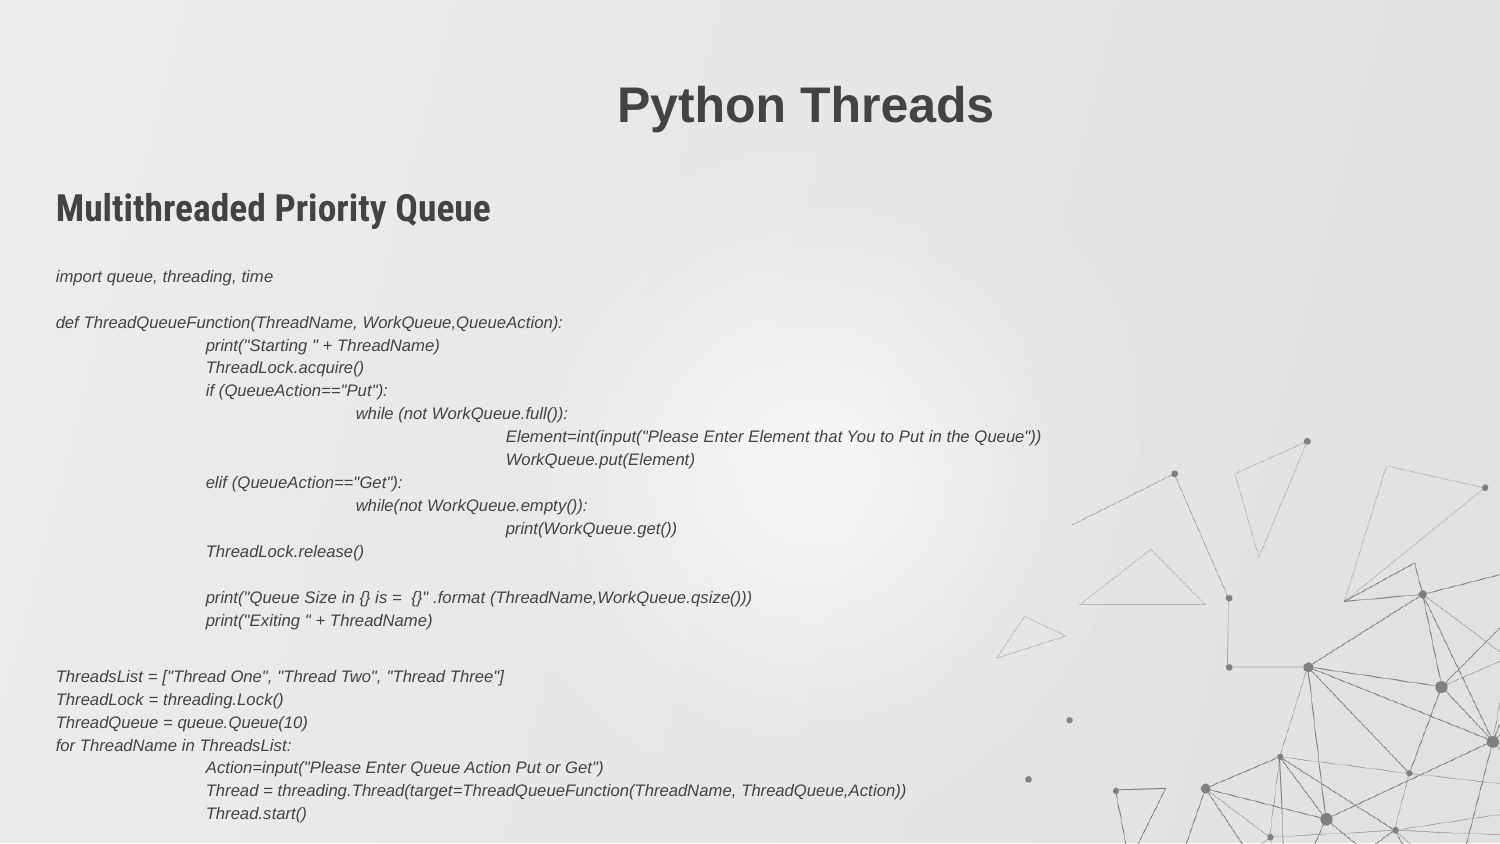

# Python Threads
Multithreaded Priority Queue
import queue, threading, time
def ThreadQueueFunction(ThreadName, WorkQueue,QueueAction):
	print("Starting " + ThreadName)
	ThreadLock.acquire()
	if (QueueAction=="Put"):
	    	while (not WorkQueue.full()):
		        	Element=int(input("Please Enter Element that You to Put in the Queue"))
		        	WorkQueue.put(Element)
	elif (QueueAction=="Get"):
	    	while(not WorkQueue.empty()):
		        	print(WorkQueue.get())
	ThreadLock.release()
	print("Queue Size in {} is =  {}" .format (ThreadName,WorkQueue.qsize()))
	print("Exiting " + ThreadName)
ThreadsList = ["Thread One", "Thread Two", "Thread Three"]
ThreadLock = threading.Lock()
ThreadQueue = queue.Queue(10)
for ThreadName in ThreadsList:
	Action=input("Please Enter Queue Action Put or Get")
	Thread = threading.Thread(target=ThreadQueueFunction(ThreadName, ThreadQueue,Action))
	Thread.start()